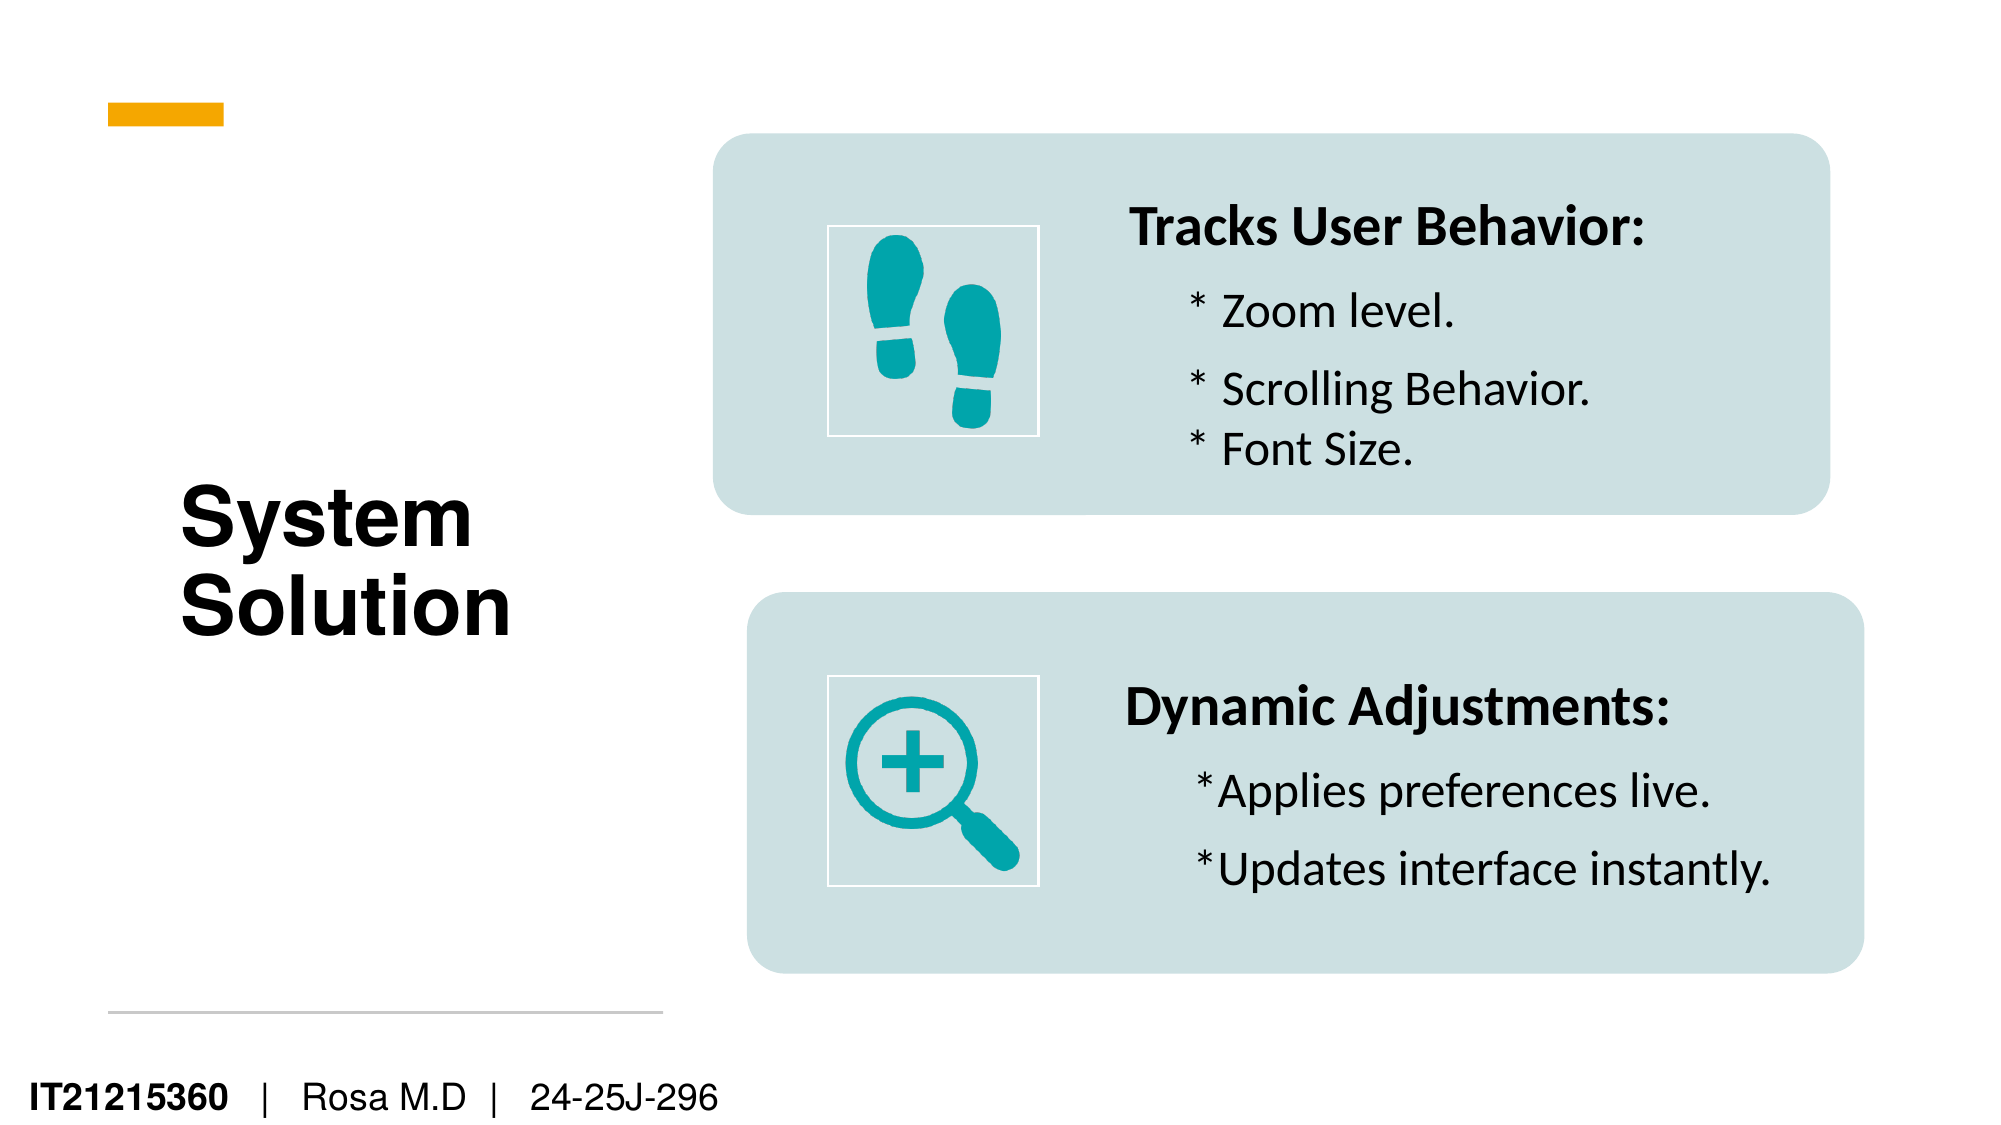

Tracks User Behavior:​
     * Zoom level.​
     * Scrolling Behavior.
     * Font Size.
Dynamic Adjustments:​
      *Applies preferences live.​
      *Updates interface instantly.​

# System Solution

IT21215360   |   Rosa M.D  |   24-25J-296